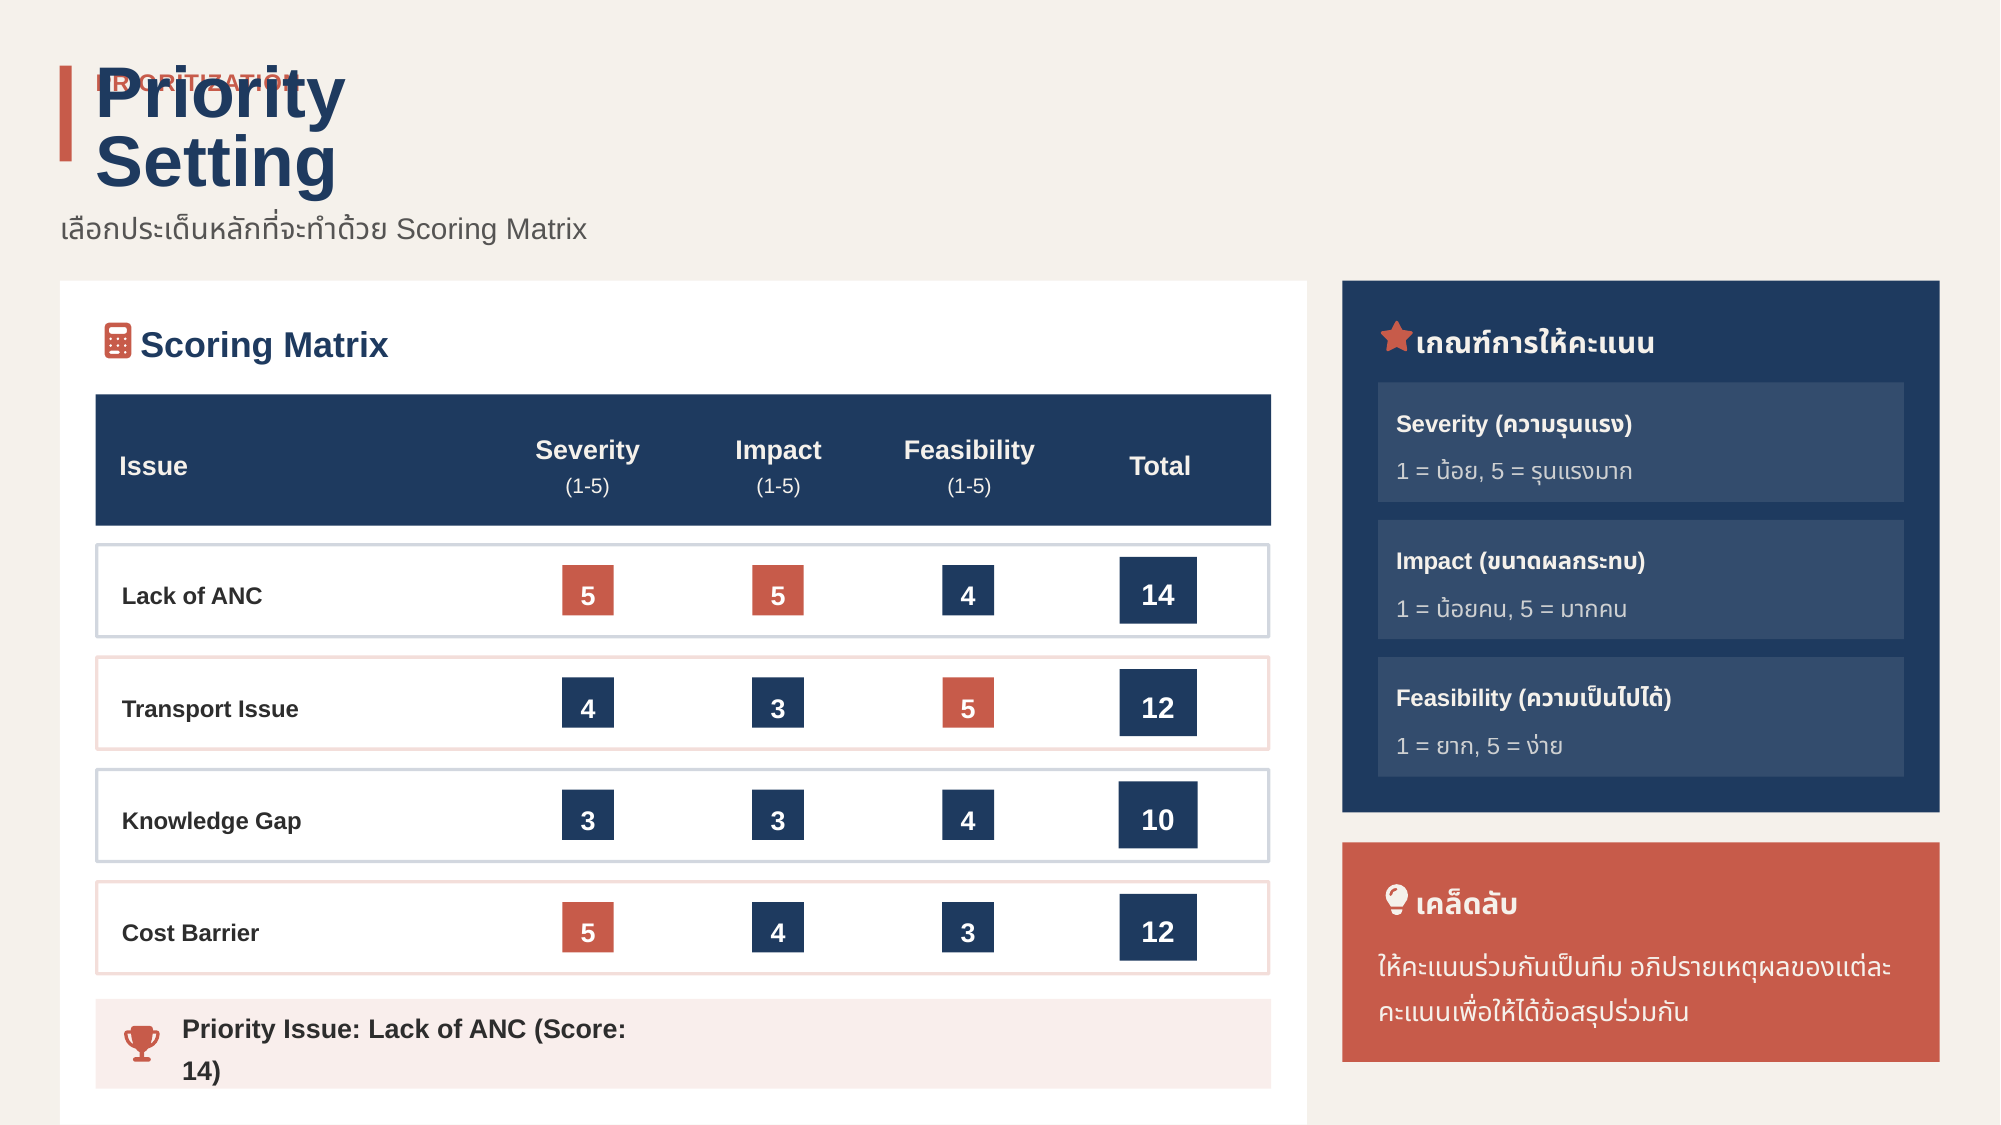

PRIORITIZATION

Priority Setting
เลือกประเด็นหลักที่จะทำด้วย Scoring Matrix

Scoring Matrix
เกณฑ์การให้คะแนน

Severity (ความรุนแรง)
Severity
(1-5)
Impact
(1-5)
Feasibility
(1-5)
Issue
Total
1 = น้อย, 5 = รุนแรงมาก

Impact (ขนาดผลกระทบ)

14

5

5

4

Lack of ANC
1 = น้อยคน, 5 = มากคน

12

Feasibility (ความเป็นไปได้)
4

3

5

Transport Issue
1 = ยาก, 5 = ง่าย

10

3

3

4

Knowledge Gap

เคล็ดลับ

12

5

4

3

Cost Barrier
ให้คะแนนร่วมกันเป็นทีม อภิปรายเหตุผลของแต่ละคะแนนเพื่อให้ได้ข้อสรุปร่วมกัน

Priority Issue: Lack of ANC (Score: 14)